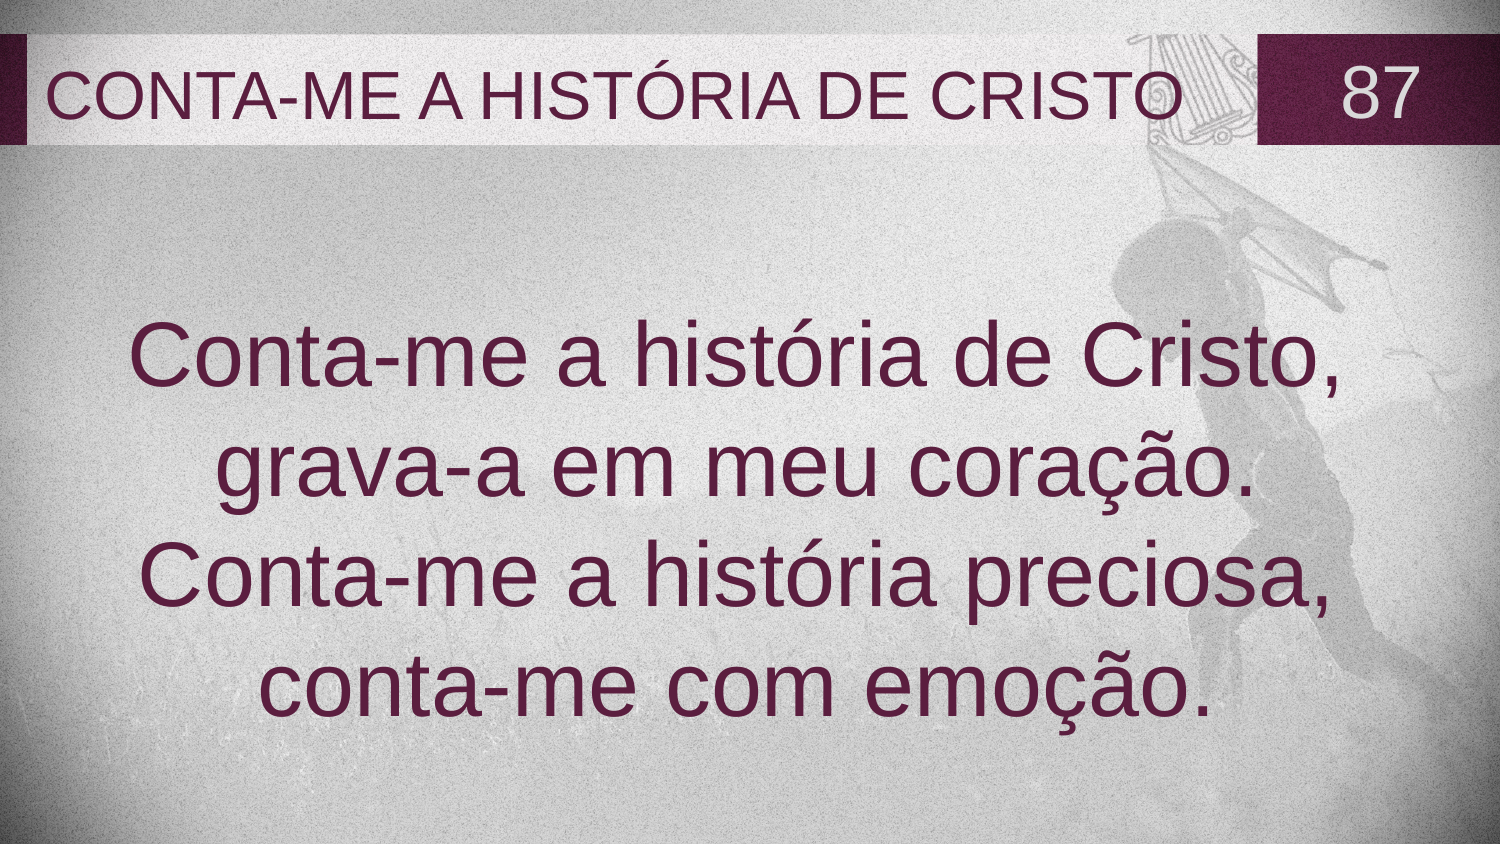

# CONTA-ME A HISTÓRIA DE CRISTO
87
Conta-me a história de Cristo,
grava-a em meu coração.
Conta-me a história preciosa,
conta-me com emoção.